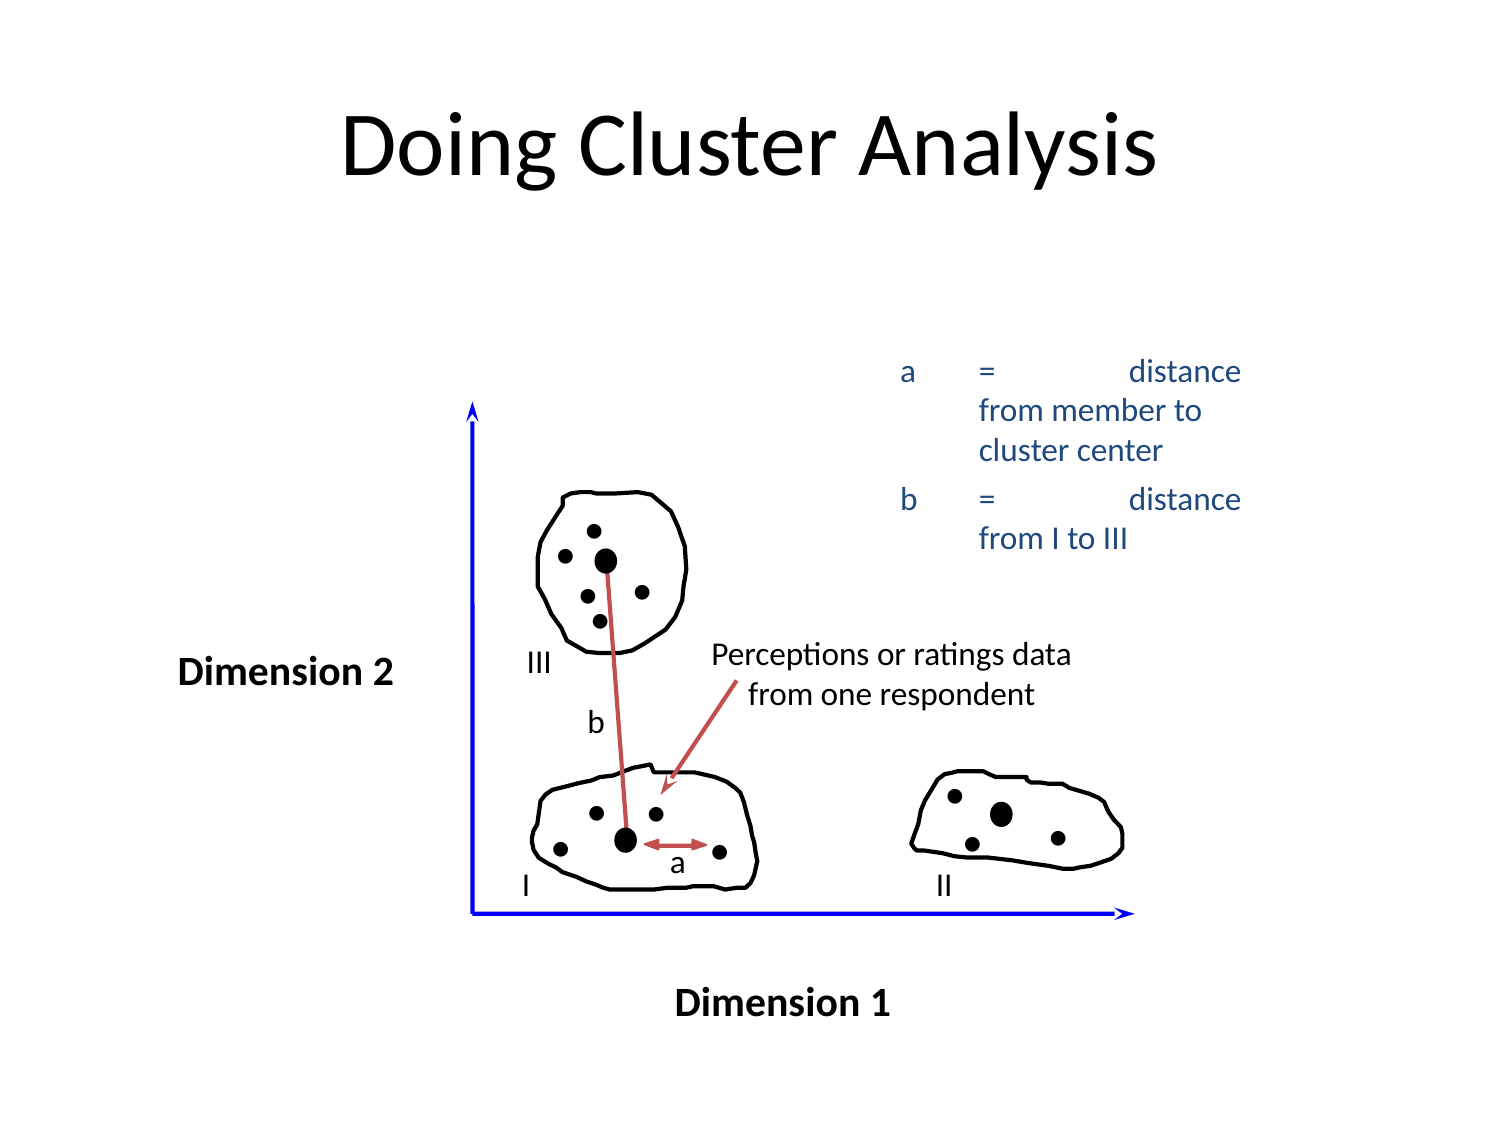

# Doing Cluster Analysis
a	=	distance from member to cluster center
b	=	distance from I to III

•
•

•
•

•
Perceptions or ratings data
from one respondent
III
Dimension 2

b
•

•
•
•

•
•
•

a

II
I

Dimension 1